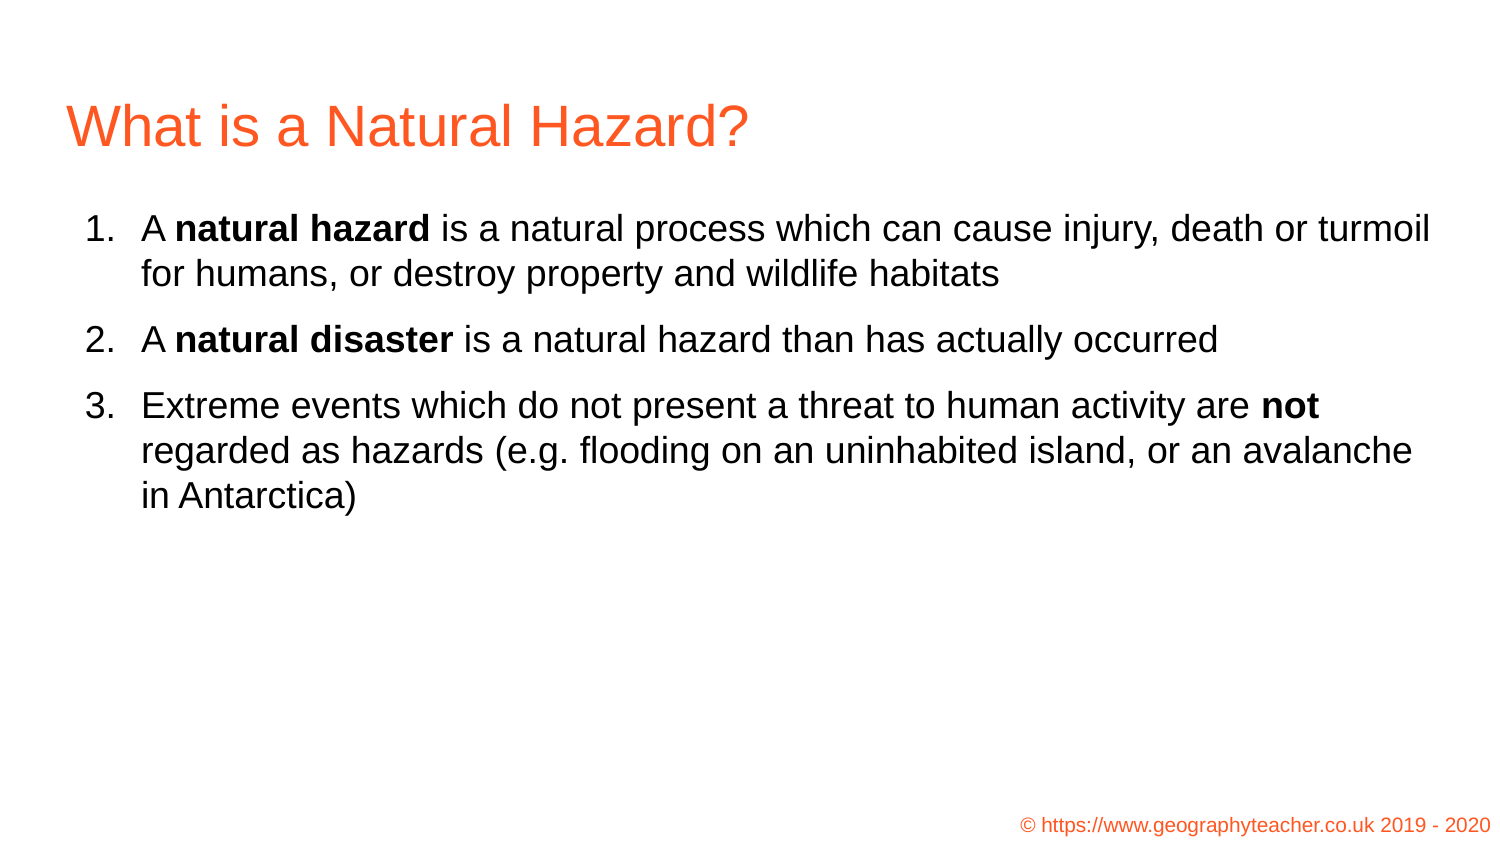

# What is a Natural Hazard?
A natural hazard is a natural process which can cause injury, death or turmoil for humans, or destroy property and wildlife habitats
A natural disaster is a natural hazard than has actually occurred
Extreme events which do not present a threat to human activity are not regarded as hazards (e.g. flooding on an uninhabited island, or an avalanche in Antarctica)